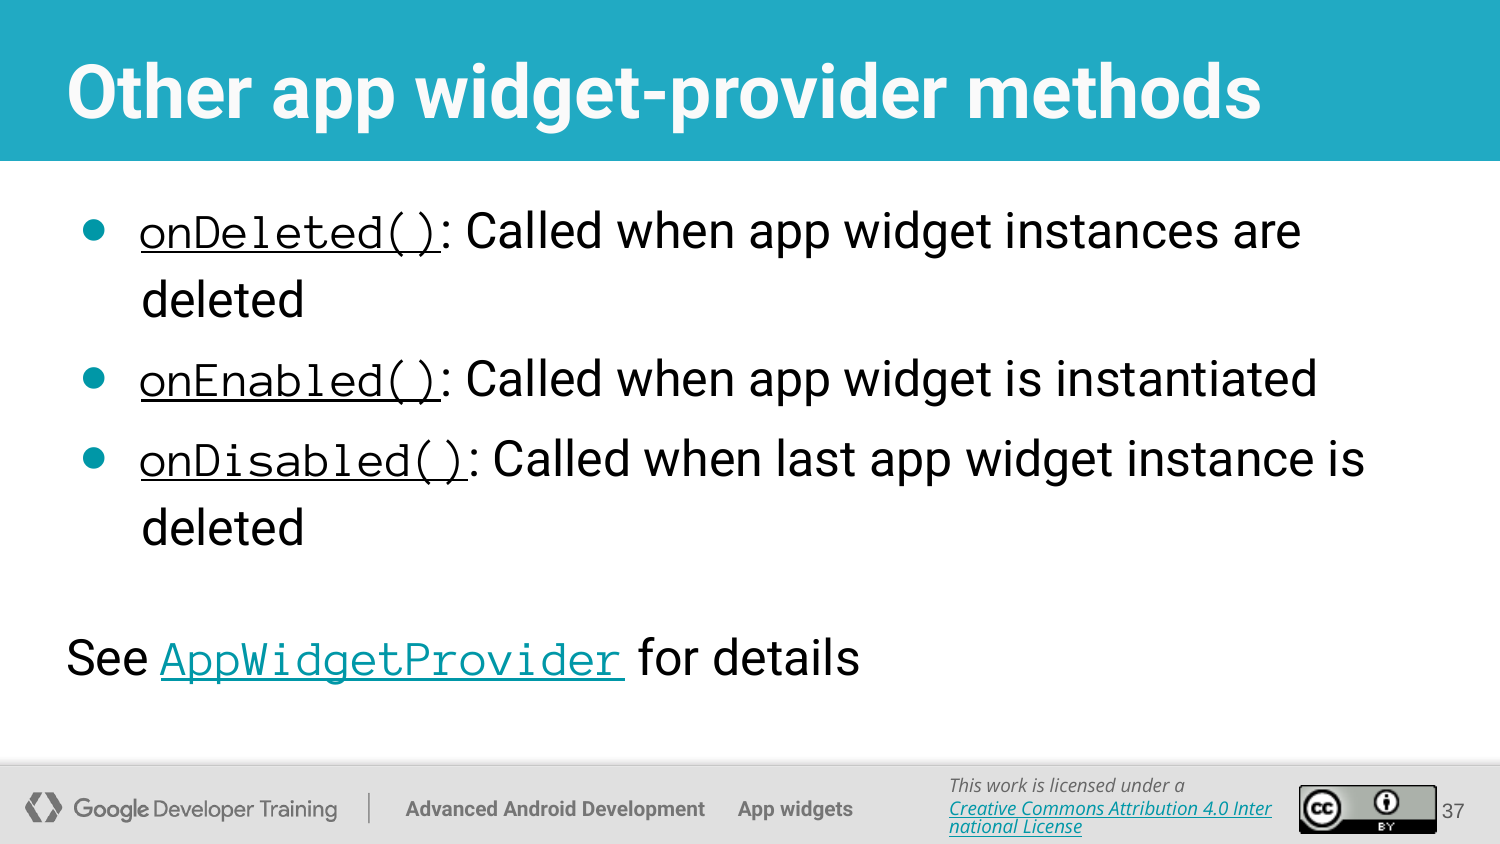

# Other app widget-provider methods
onDeleted(): Called when app widget instances are deleted
onEnabled(): Called when app widget is instantiated
onDisabled(): Called when last app widget instance is deleted
See AppWidgetProvider for details

37